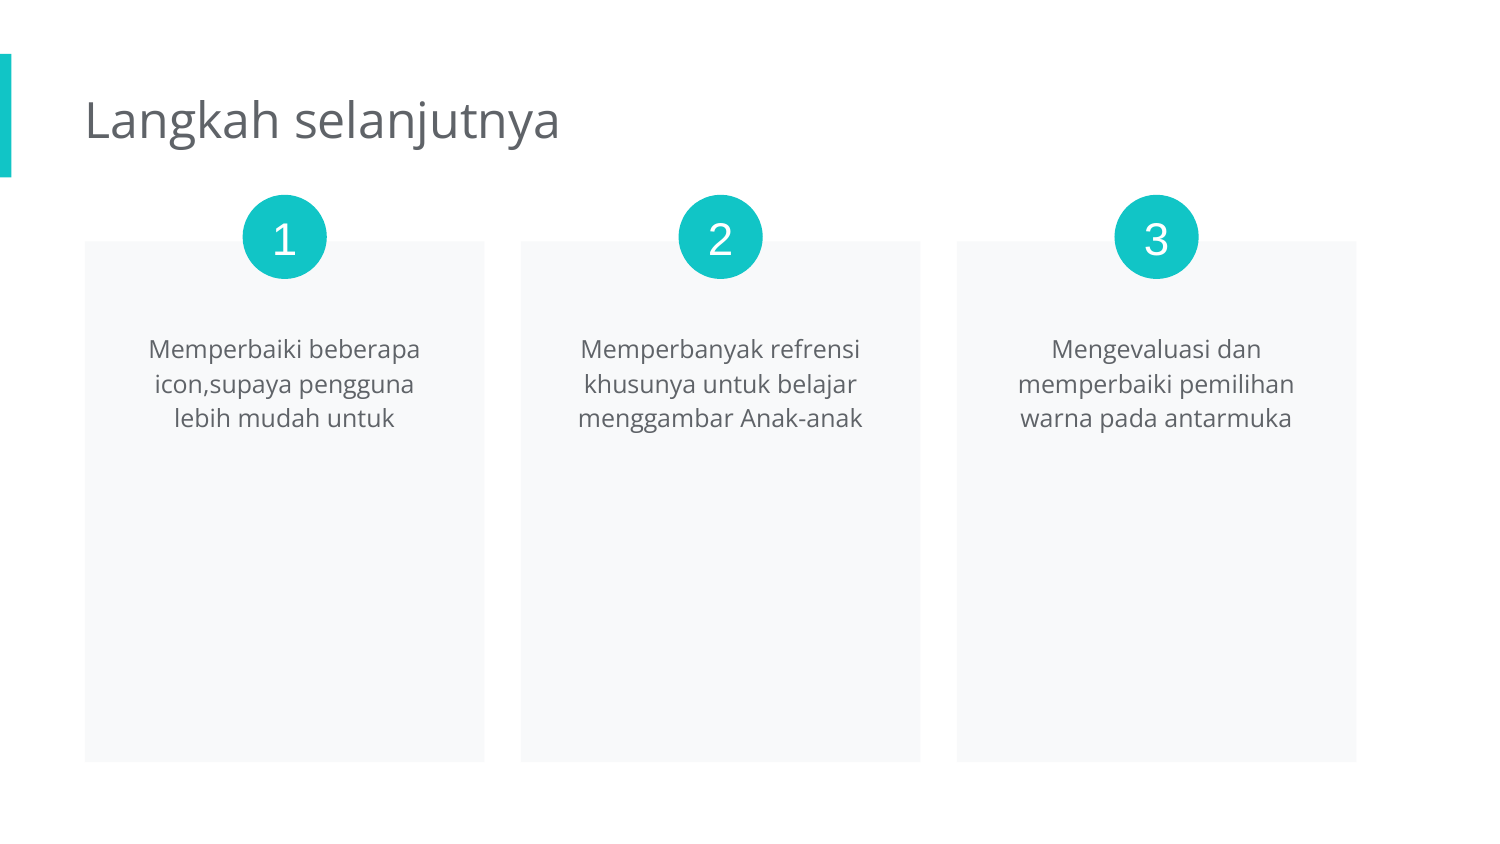

Langkah selanjutnya
1
2
3

Memperbaiki beberapa icon,supaya pengguna lebih mudah untuk
Memperbanyak refrensi khusunya untuk belajar menggambar Anak-anak
Mengevaluasi dan memperbaiki pemilihan warna pada antarmuka